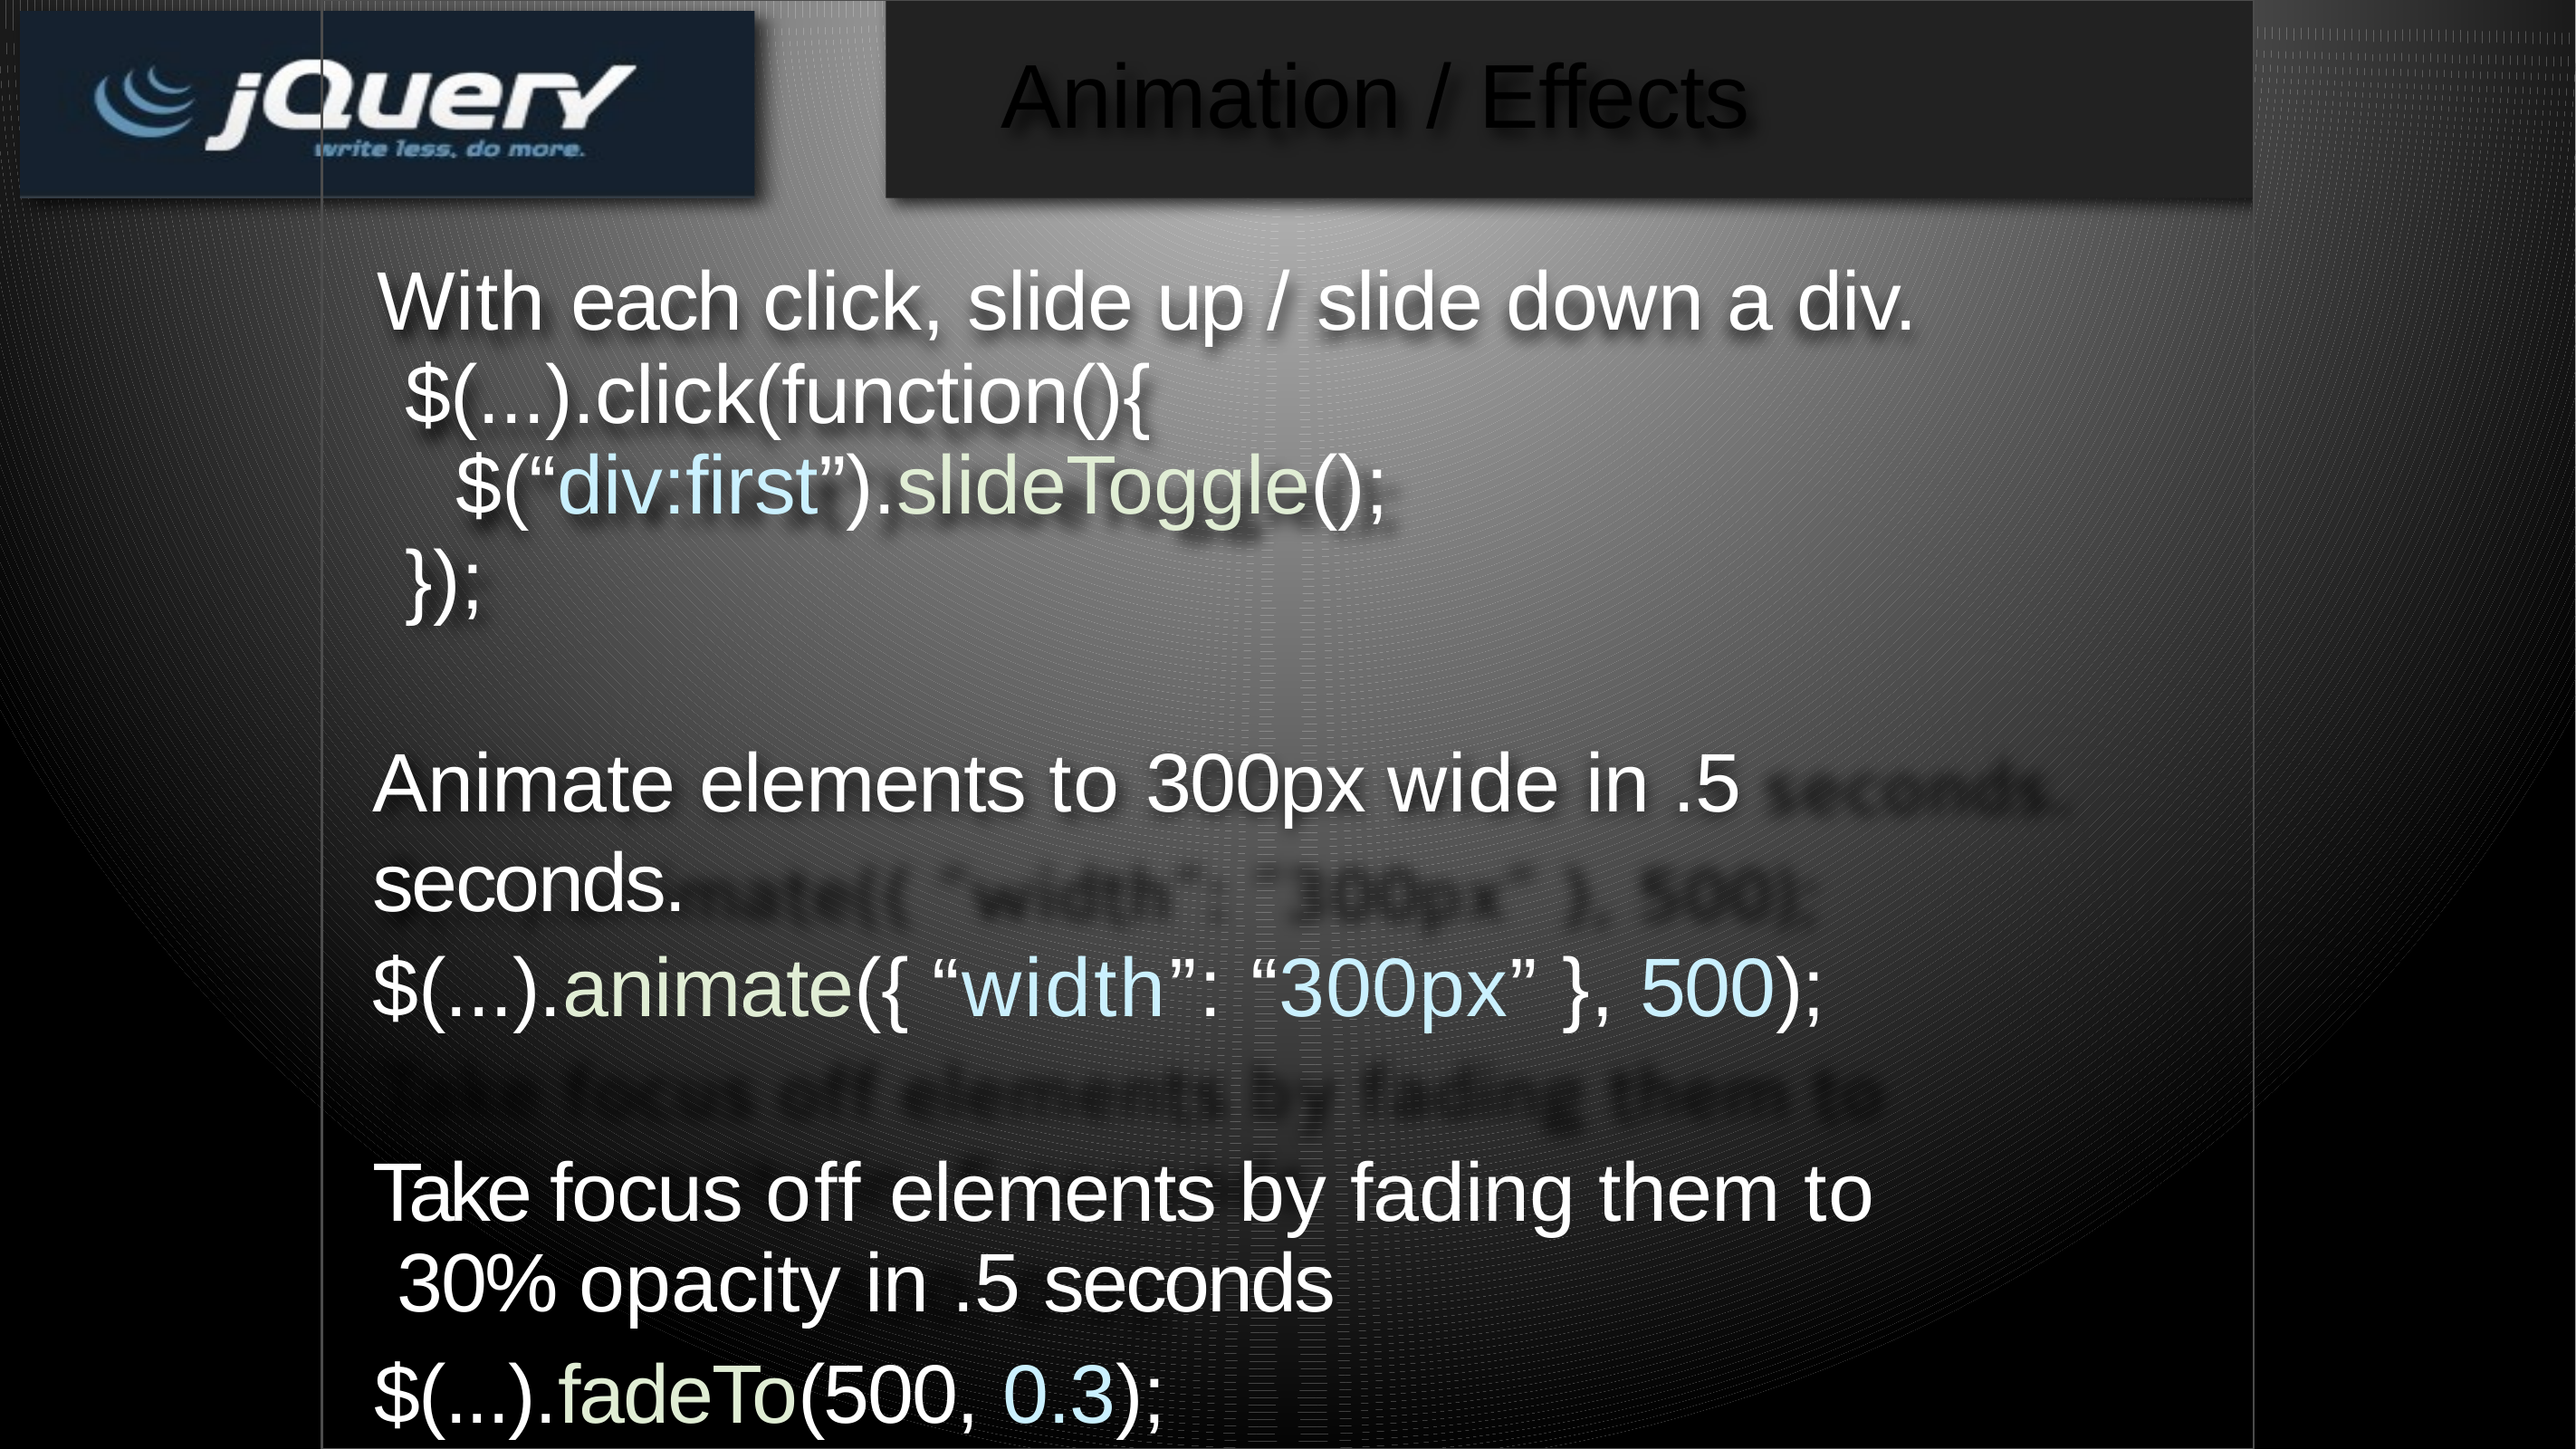

# Animation / Effects

With each click, slide up / slide down a div.
$(...).click(function(){
$(“div:first”).slideToggle();
});

Animate elements to 300px wide in .5 seconds.
$(...).animate({ “width”: “300px” }, 500);

Take focus off elements by fading them to  30% opacity in .5 seconds
$(...).fadeTo(500, 0.3);